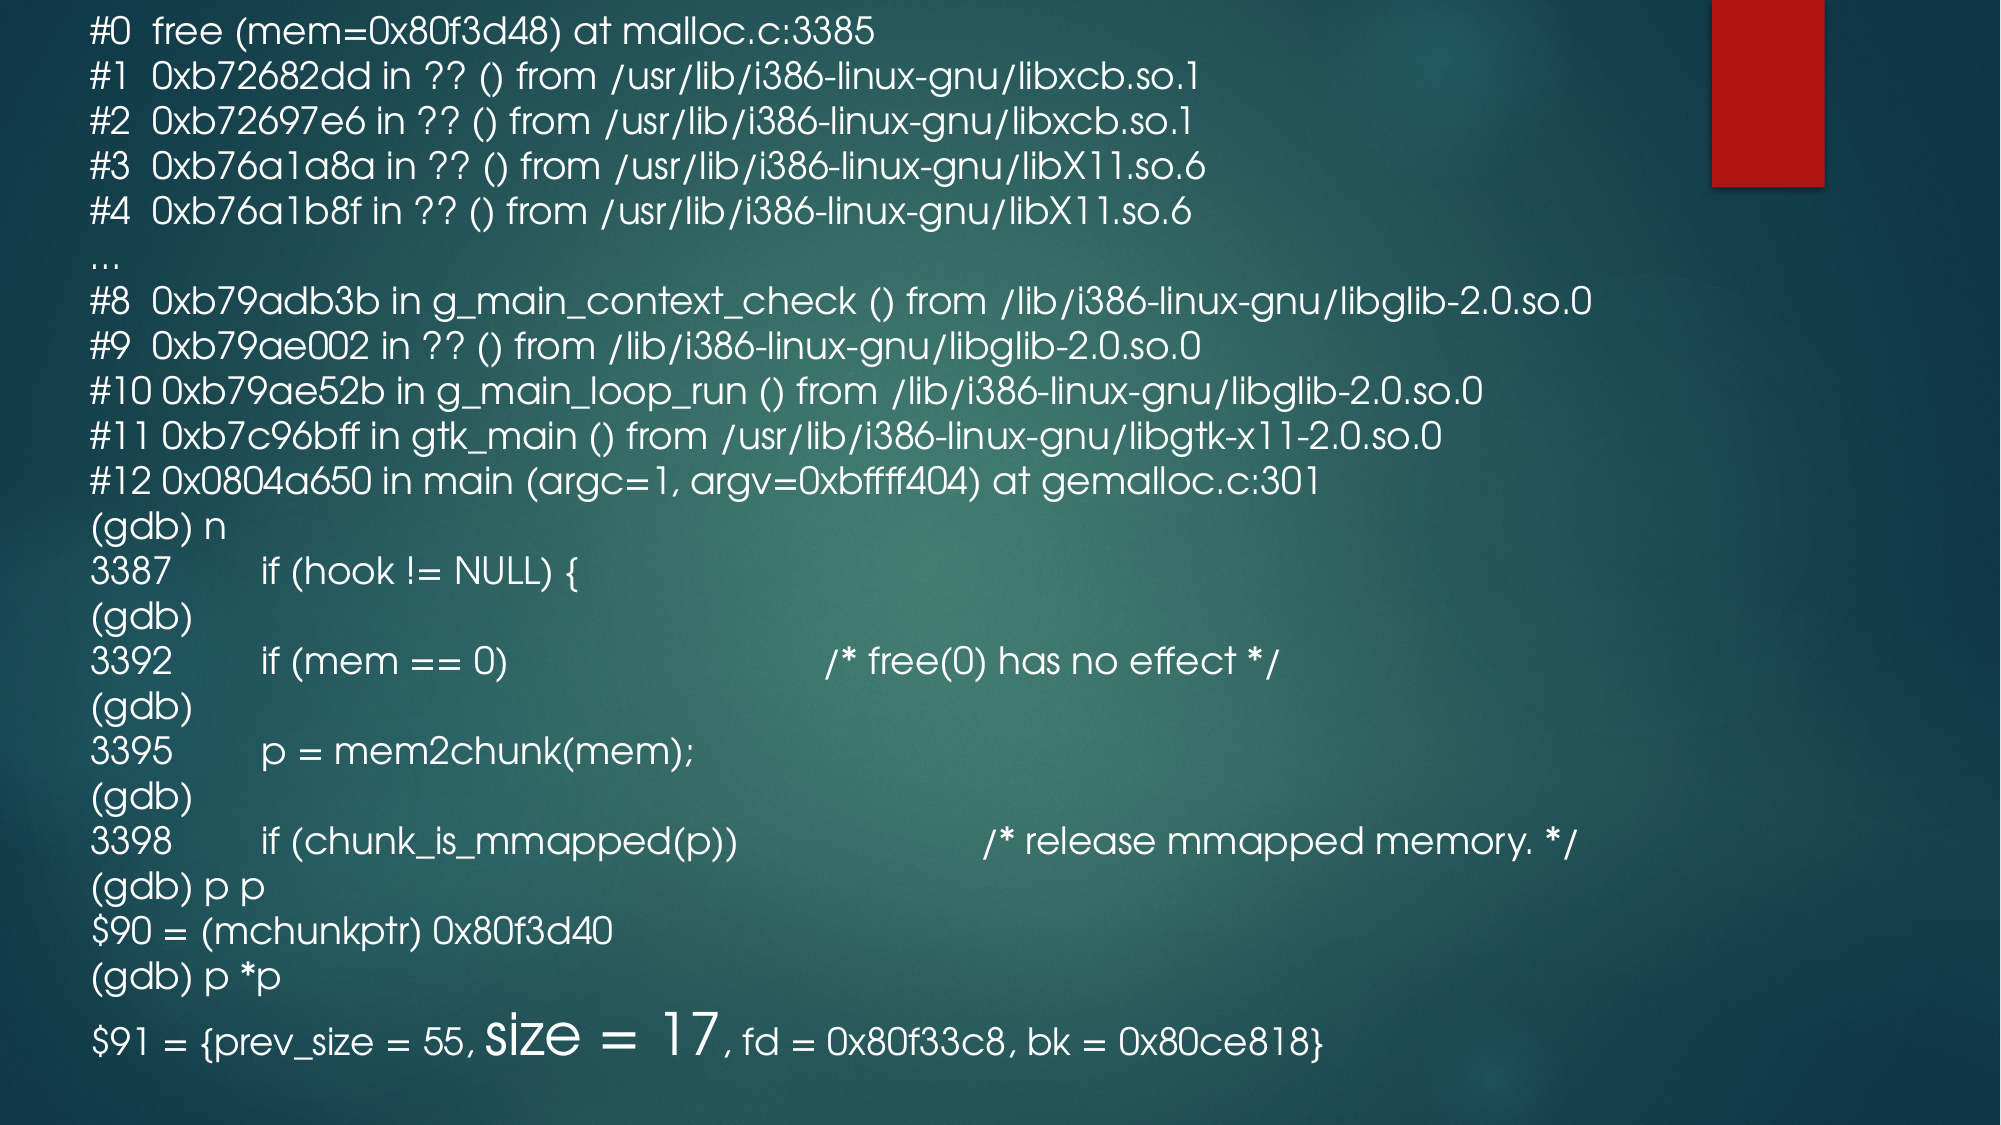

#0  free (mem=0x80f3d48) at malloc.c:3385
#1  0xb72682dd in ?? () from /usr/lib/i386-linux-gnu/libxcb.so.1
#2  0xb72697e6 in ?? () from /usr/lib/i386-linux-gnu/libxcb.so.1
#3  0xb76a1a8a in ?? () from /usr/lib/i386-linux-gnu/libX11.so.6
#4  0xb76a1b8f in ?? () from /usr/lib/i386-linux-gnu/libX11.so.6
…
#8  0xb79adb3b in g_main_context_check () from /lib/i386-linux-gnu/libglib-2.0.so.0
#9  0xb79ae002 in ?? () from /lib/i386-linux-gnu/libglib-2.0.so.0
#10 0xb79ae52b in g_main_loop_run () from /lib/i386-linux-gnu/libglib-2.0.so.0
#11 0xb7c96bff in gtk_main () from /usr/lib/i386-linux-gnu/libgtk-x11-2.0.so.0
#12 0x0804a650 in main (argc=1, argv=0xbffff404) at gemalloc.c:301
(gdb) n
3387	  if (hook != NULL) {
(gdb)
3392	  if (mem == 0)                              /* free(0) has no effect */
(gdb)
3395	  p = mem2chunk(mem);
(gdb)
3398	  if (chunk_is_mmapped(p))                       /* release mmapped memory. */
(gdb) p p
$90 = (mchunkptr) 0x80f3d40
(gdb) p *p
$91 = {prev_size = 55, size = 17, fd = 0x80f33c8, bk = 0x80ce818}